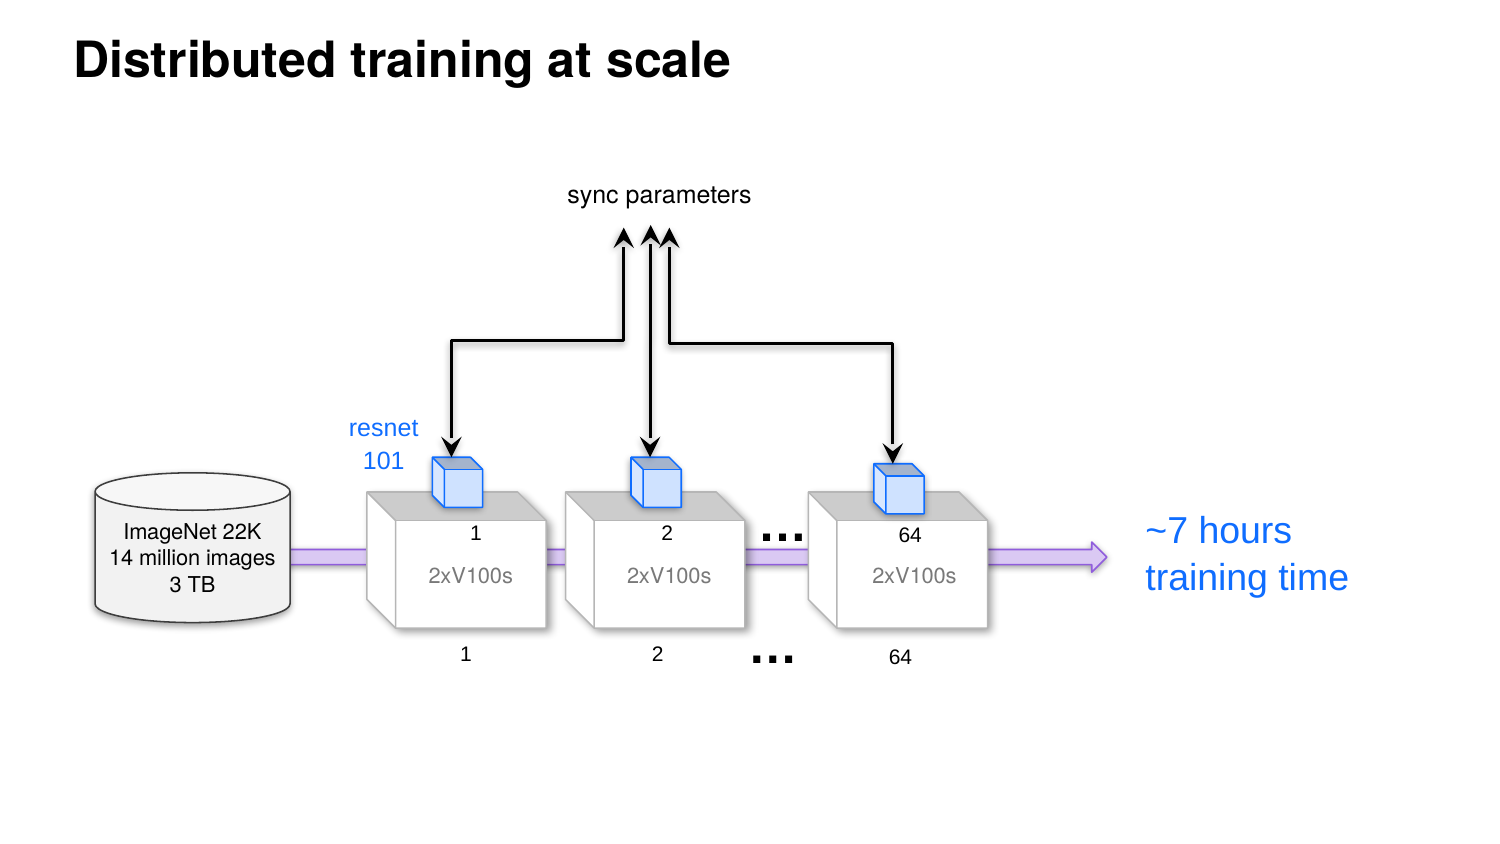

Distributed training at scale

sync parameters
resnet
101

ImageNet 22K
14 million images
3 TB
…
~7 hours
training time
1
2
64

2xV100s
2xV100s
2xV100s
…
1
2
64